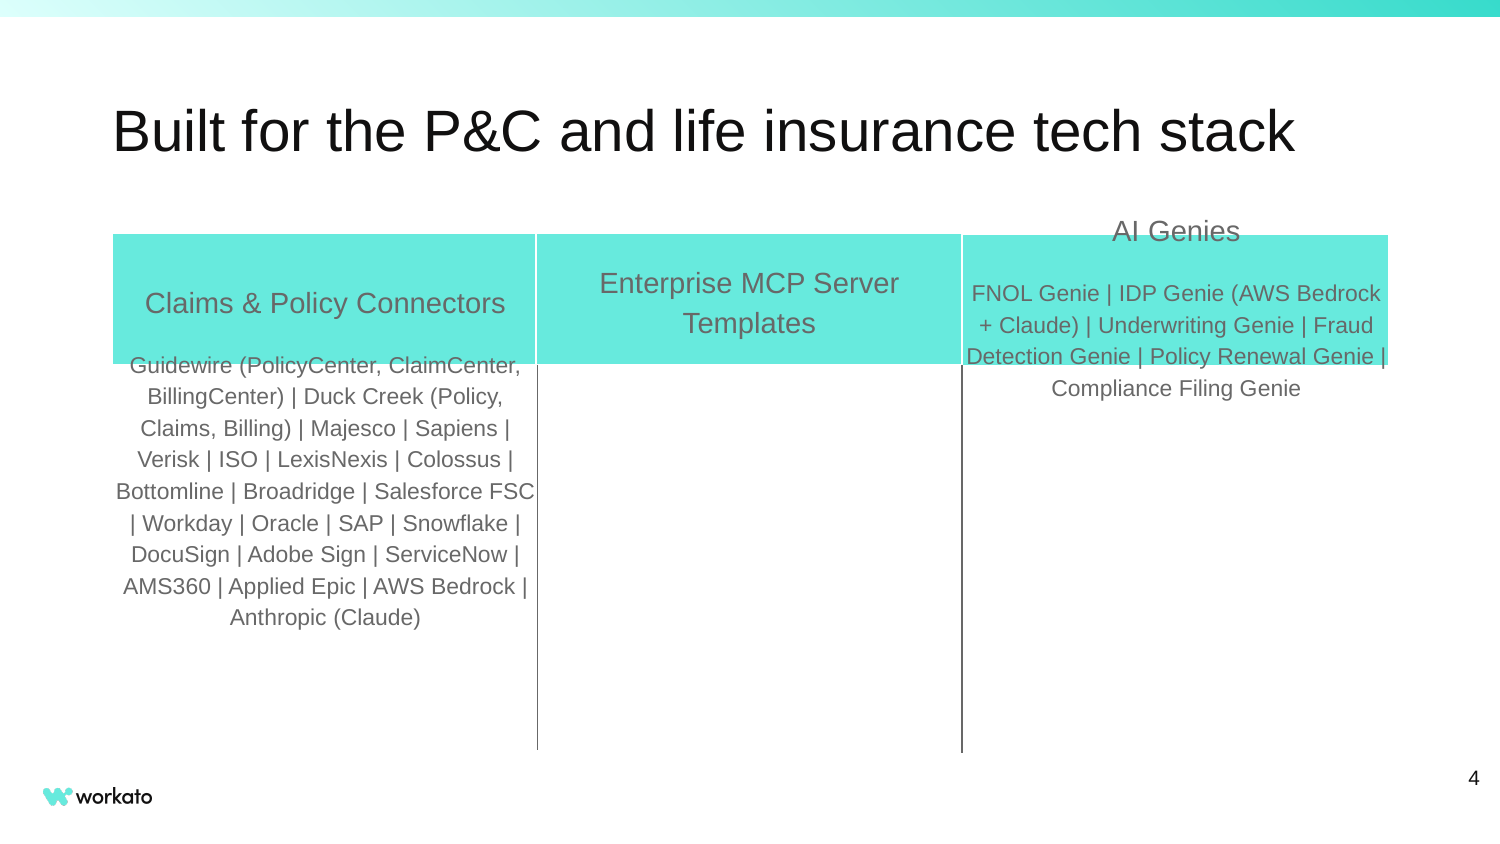

# Built for the P&C and life insurance tech stack

Enterprise MCP Server Templates
AI Genies
FNOL Genie | IDP Genie (AWS Bedrock + Claude) | Underwriting Genie | Fraud Detection Genie | Policy Renewal Genie | Compliance Filing Genie
Claims & Policy Connectors
Guidewire (PolicyCenter, ClaimCenter, BillingCenter) | Duck Creek (Policy, Claims, Billing) | Majesco | Sapiens | Verisk | ISO | LexisNexis | Colossus | Bottomline | Broadridge | Salesforce FSC | Workday | Oracle | SAP | Snowflake | DocuSign | Adobe Sign | ServiceNow | AMS360 | Applied Epic | AWS Bedrock | Anthropic (Claude)
4